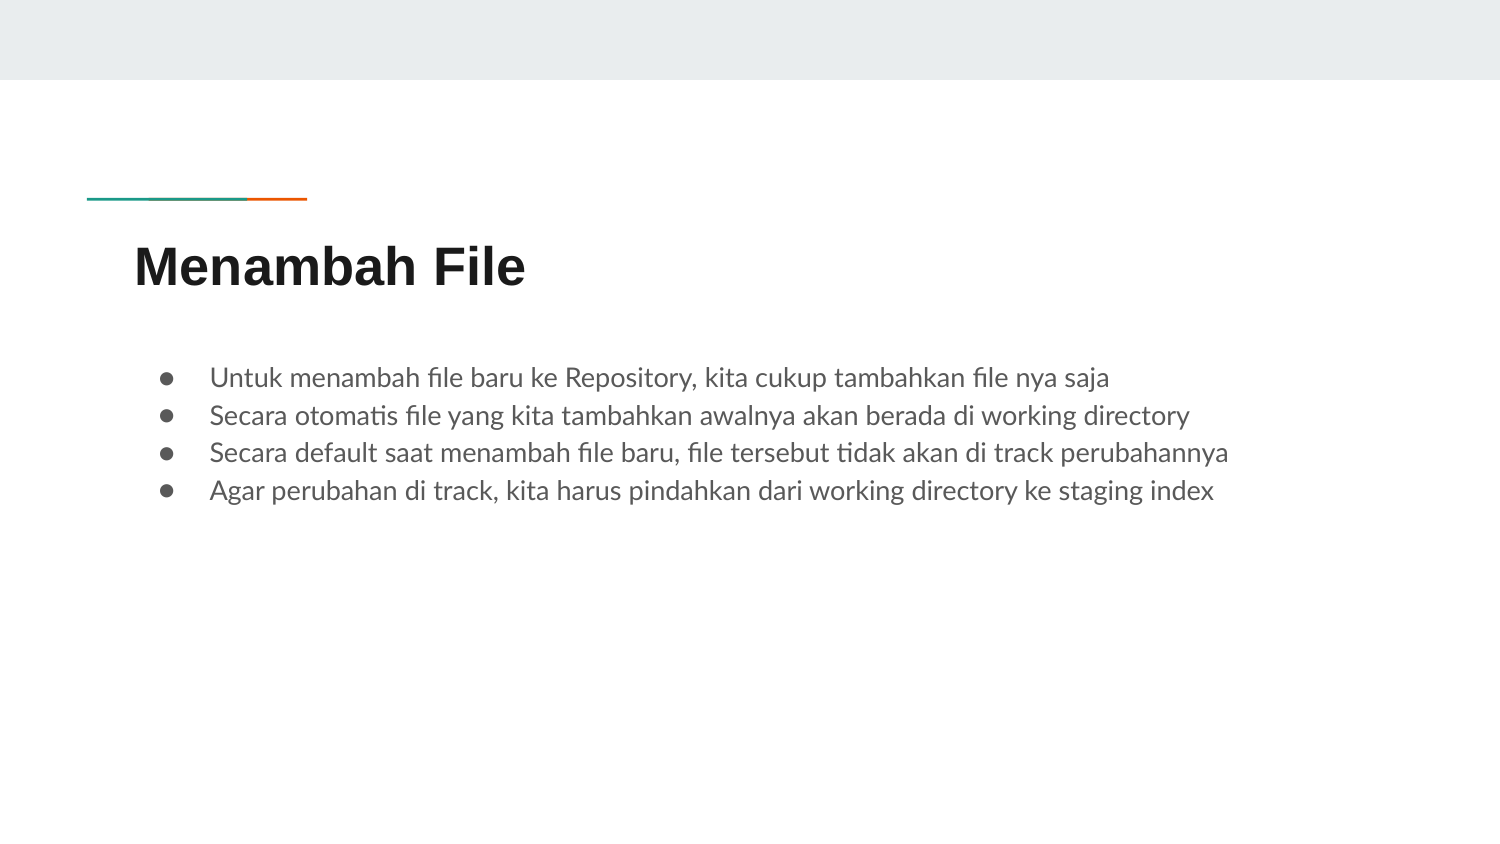

# Menambah File
Untuk menambah file baru ke Repository, kita cukup tambahkan file nya saja
Secara otomatis file yang kita tambahkan awalnya akan berada di working directory
Secara default saat menambah file baru, file tersebut tidak akan di track perubahannya
Agar perubahan di track, kita harus pindahkan dari working directory ke staging index